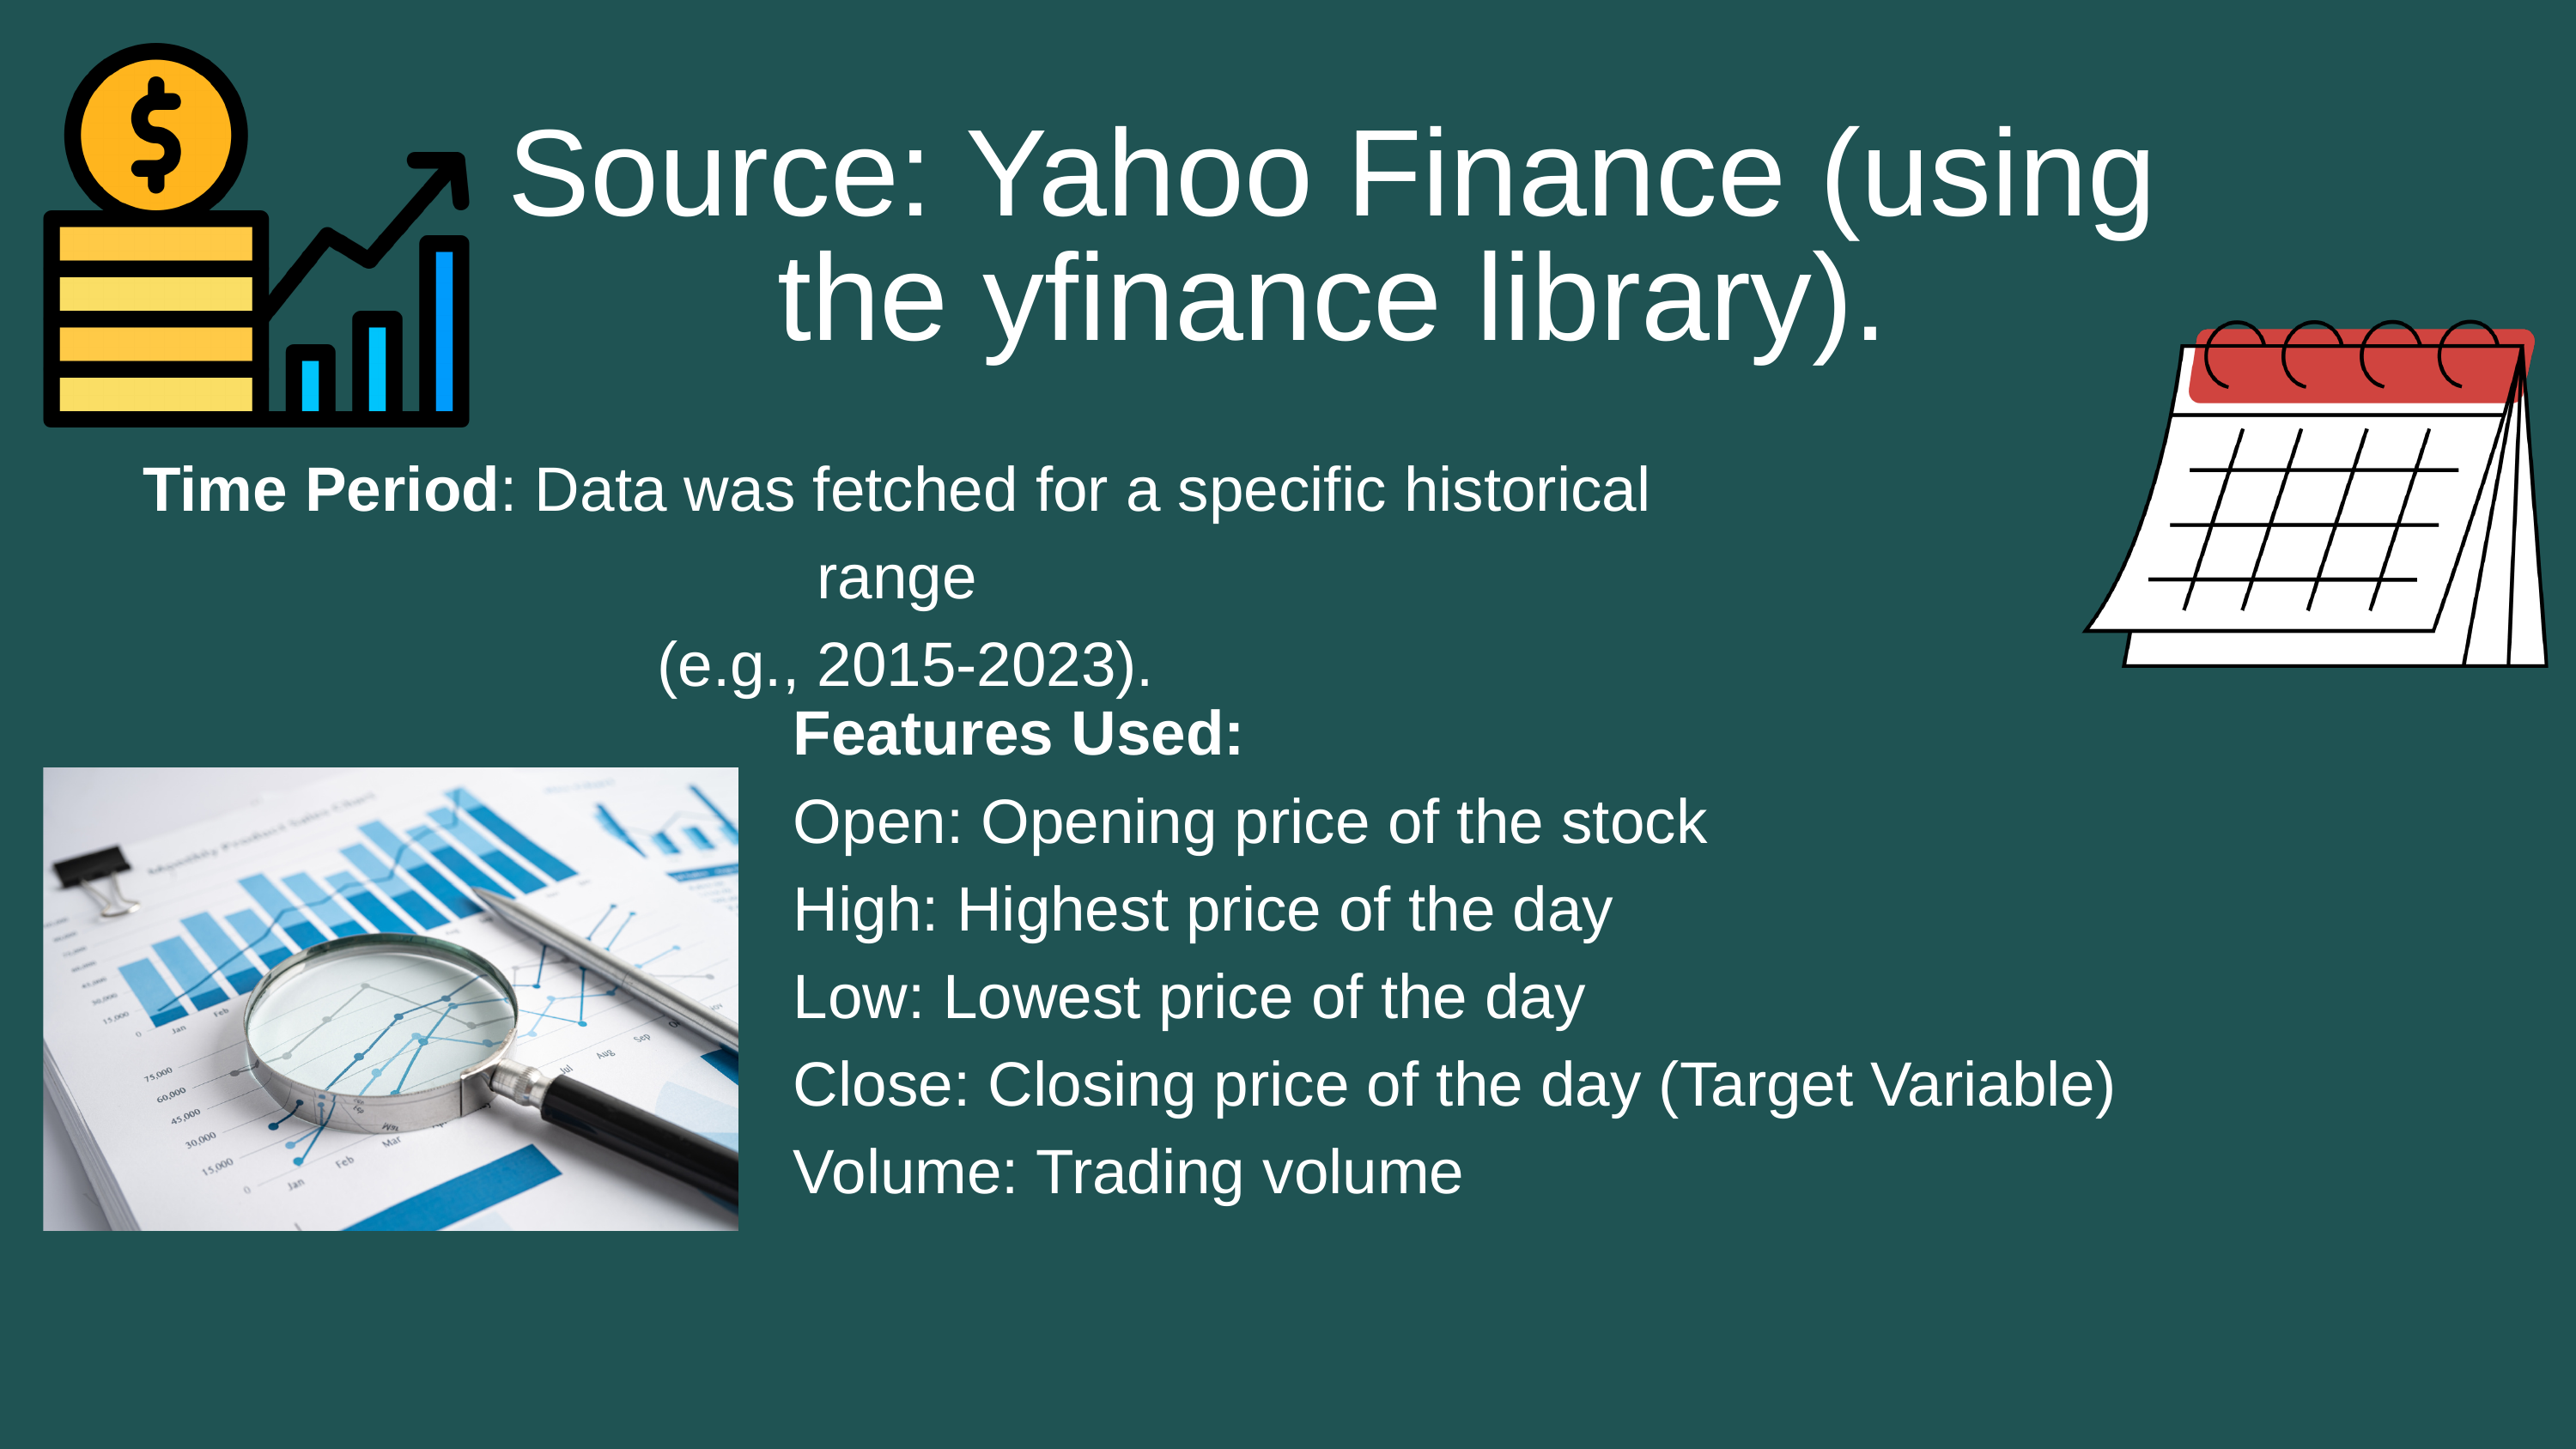

Source: Yahoo Finance (using the yfinance library).

Time Period: Data was fetched for a specific historical range
 (e.g., 2015-2023).

Features Used:
Open: Opening price of the stock
High: Highest price of the day
Low: Lowest price of the day
Close: Closing price of the day (Target Variable)
Volume: Trading volume